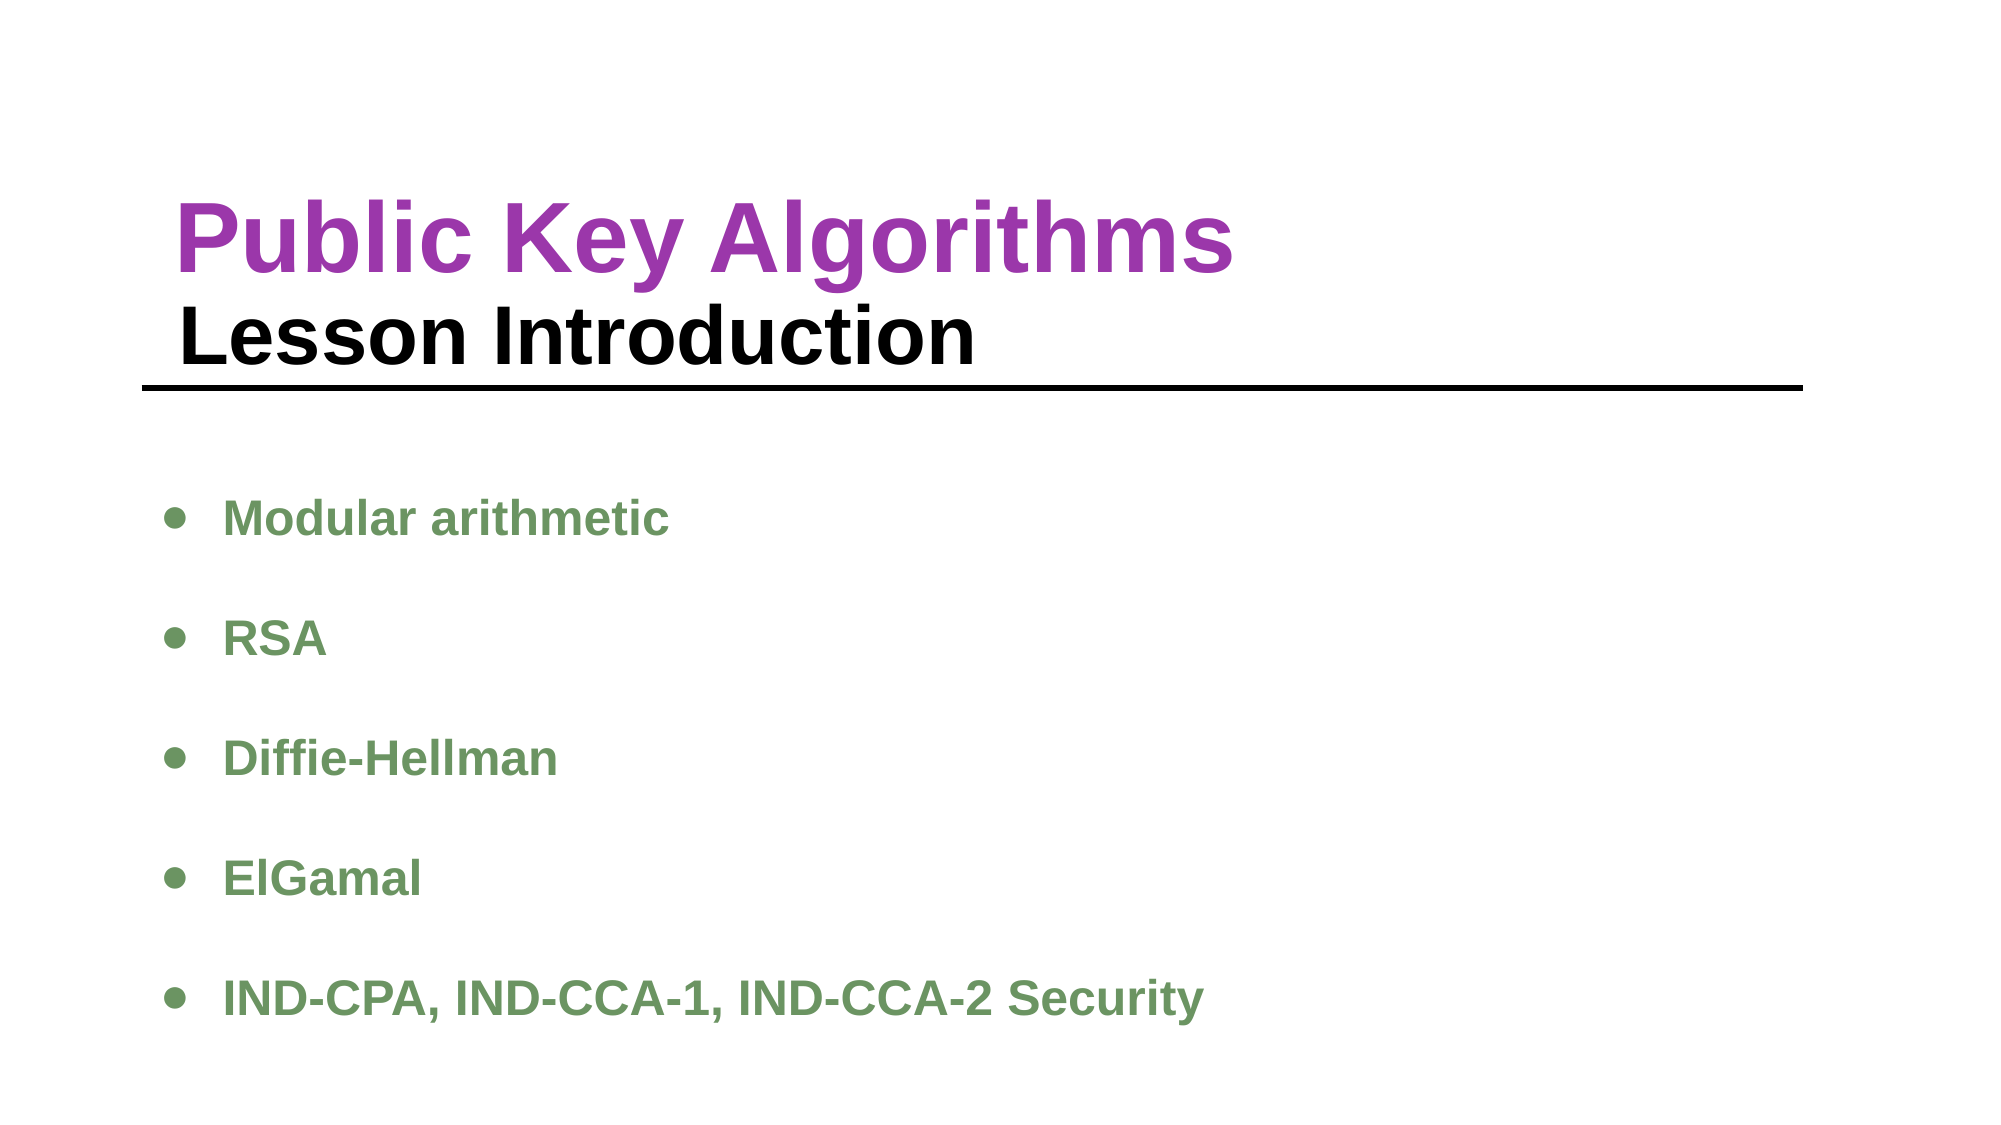

Public Key Algorithms
 Lesson Introduction
Modular arithmetic

RSA

Diffie-Hellman

ElGamal

IND-CPA, IND-CCA-1, IND-CCA-2 Security